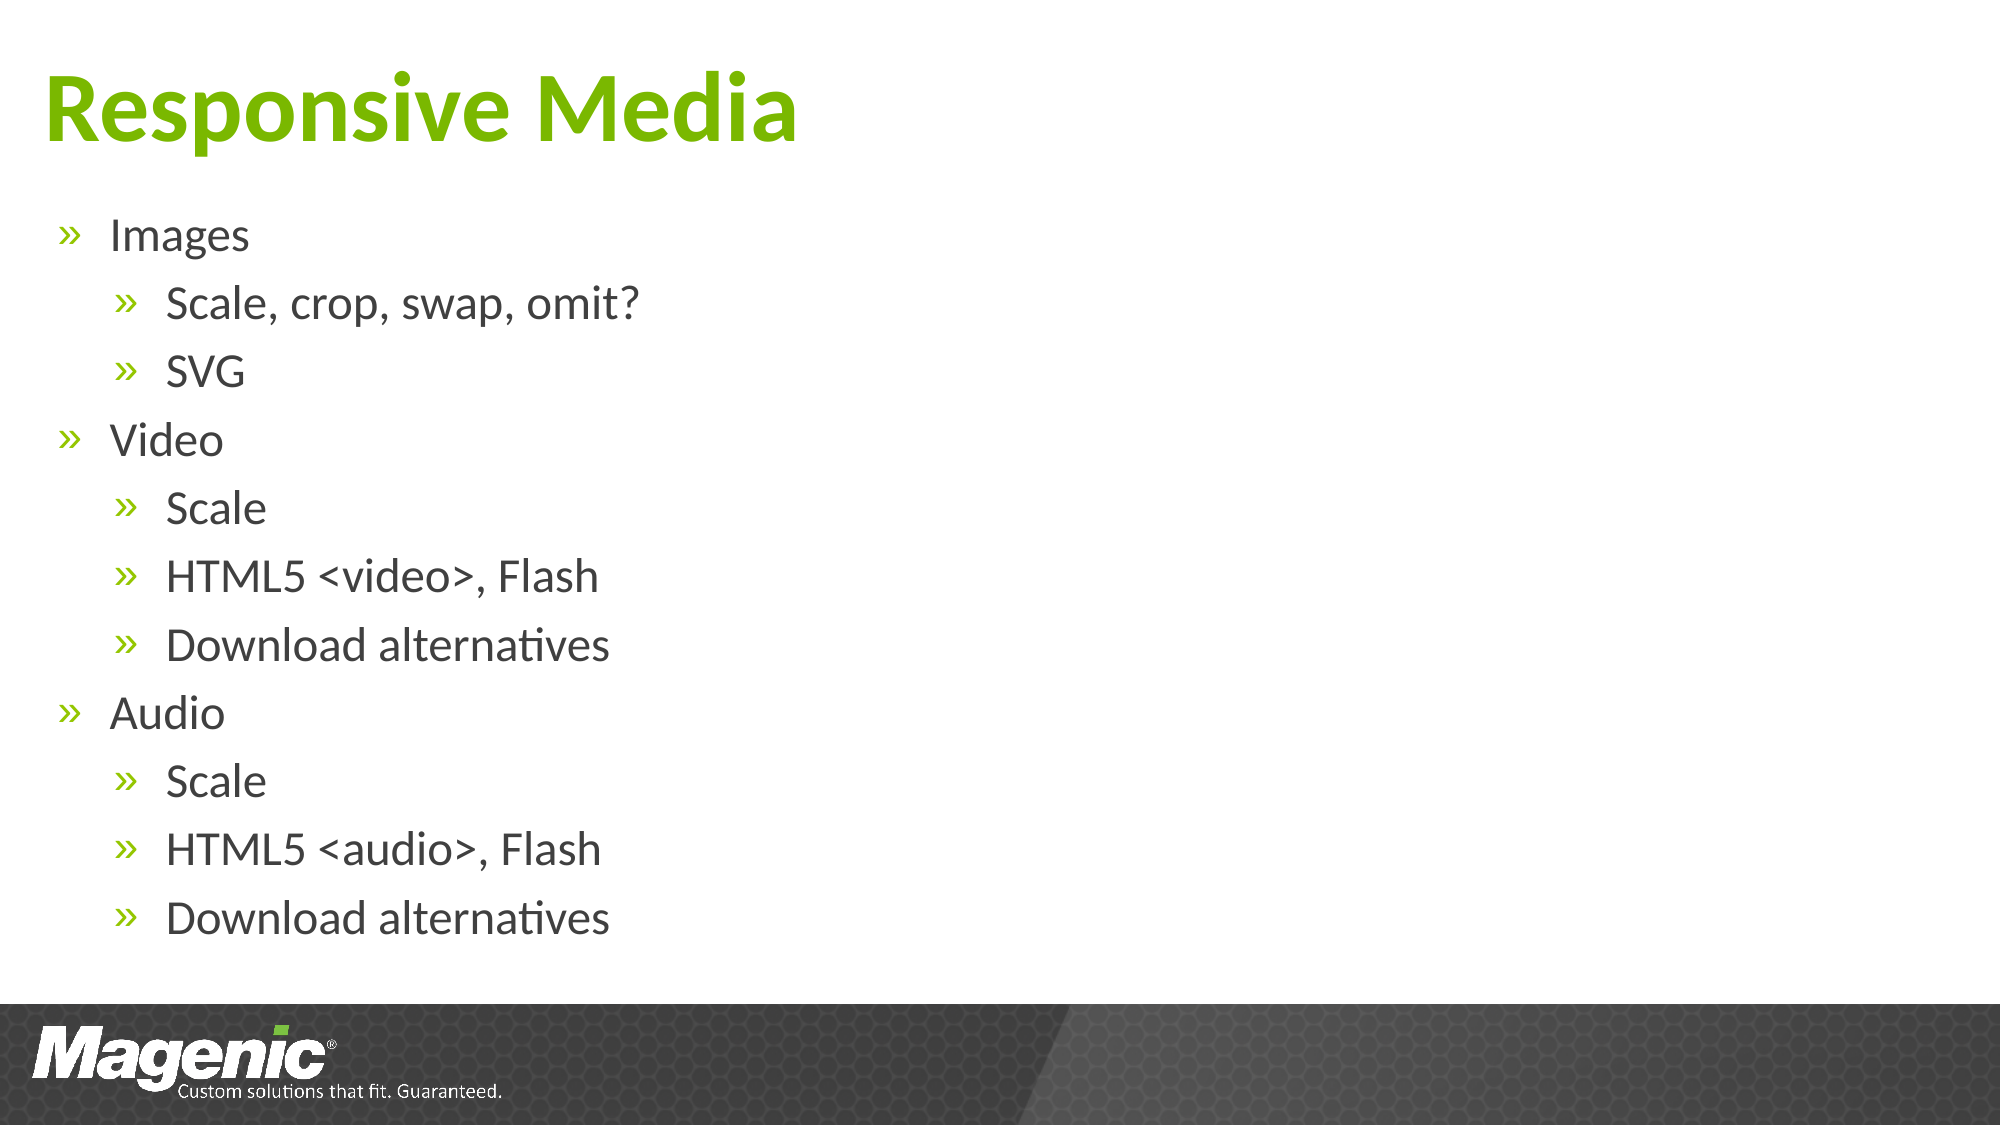

# Responsive Media
Images
Scale, crop, swap, omit?
SVG
Video
Scale
HTML5 <video>, Flash
Download alternatives
Audio
Scale
HTML5 <audio>, Flash
Download alternatives